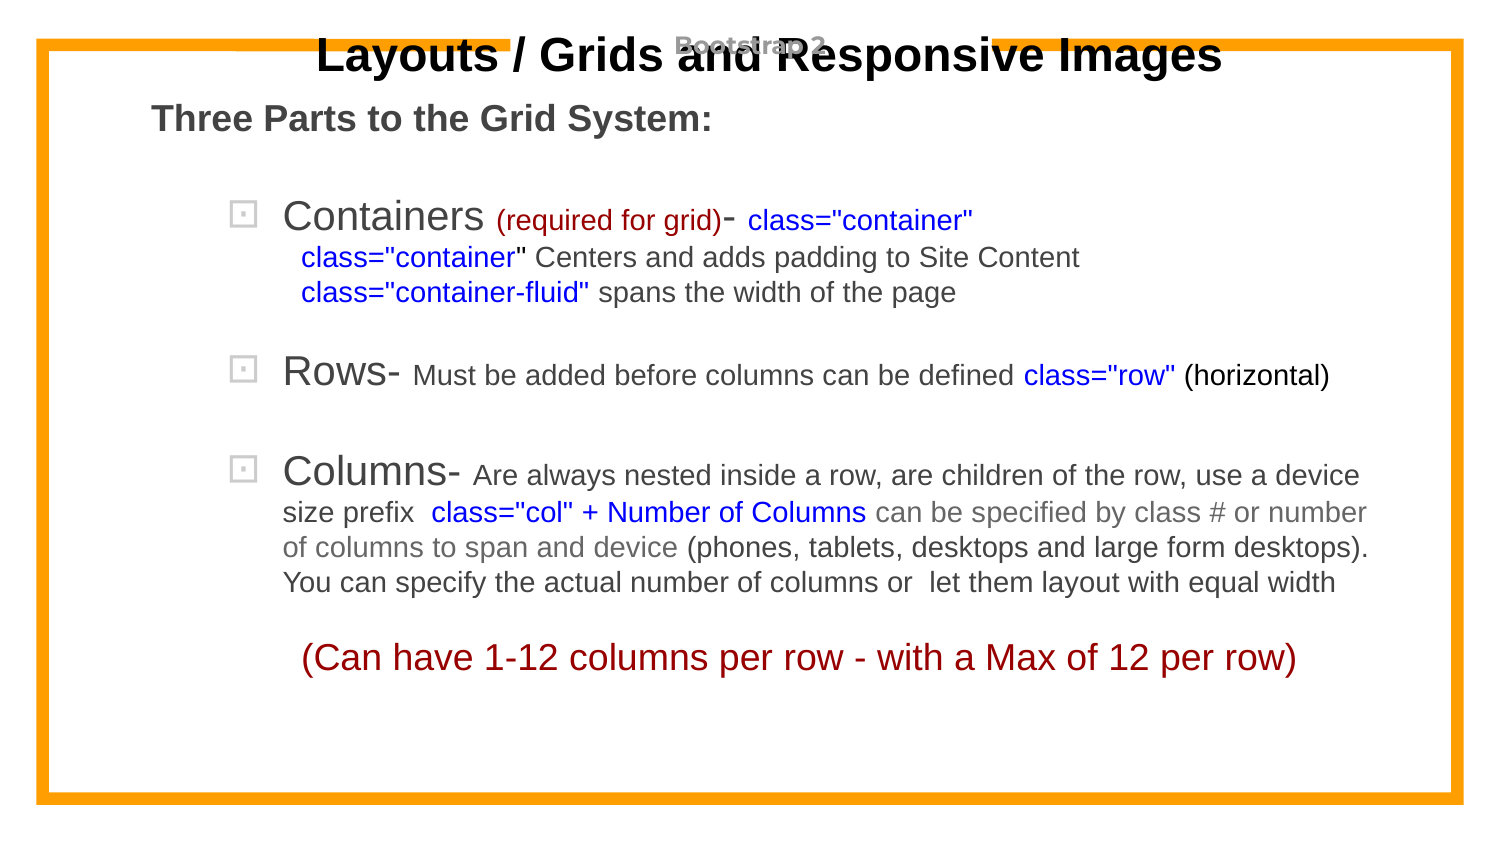

Layouts / Grids and Responsive Images
Three Parts to the Grid System:

Containers (required for grid)- class="container"
class="container" Centers and adds padding to Site Content
class="container-fluid" spans the width of the page

Rows- Must be added before columns can be defined class="row" (horizontal)

Columns- Are always nested inside a row, are children of the row, use a device size prefix  class="col" + Number of Columns can be specified by class # or number of columns to span and device (phones, tablets, desktops and large form desktops). You can specify the actual number of columns or  let them layout with equal width

(Can have 1-12 columns per row - with a Max of 12 per row)

# Bootstrap 2